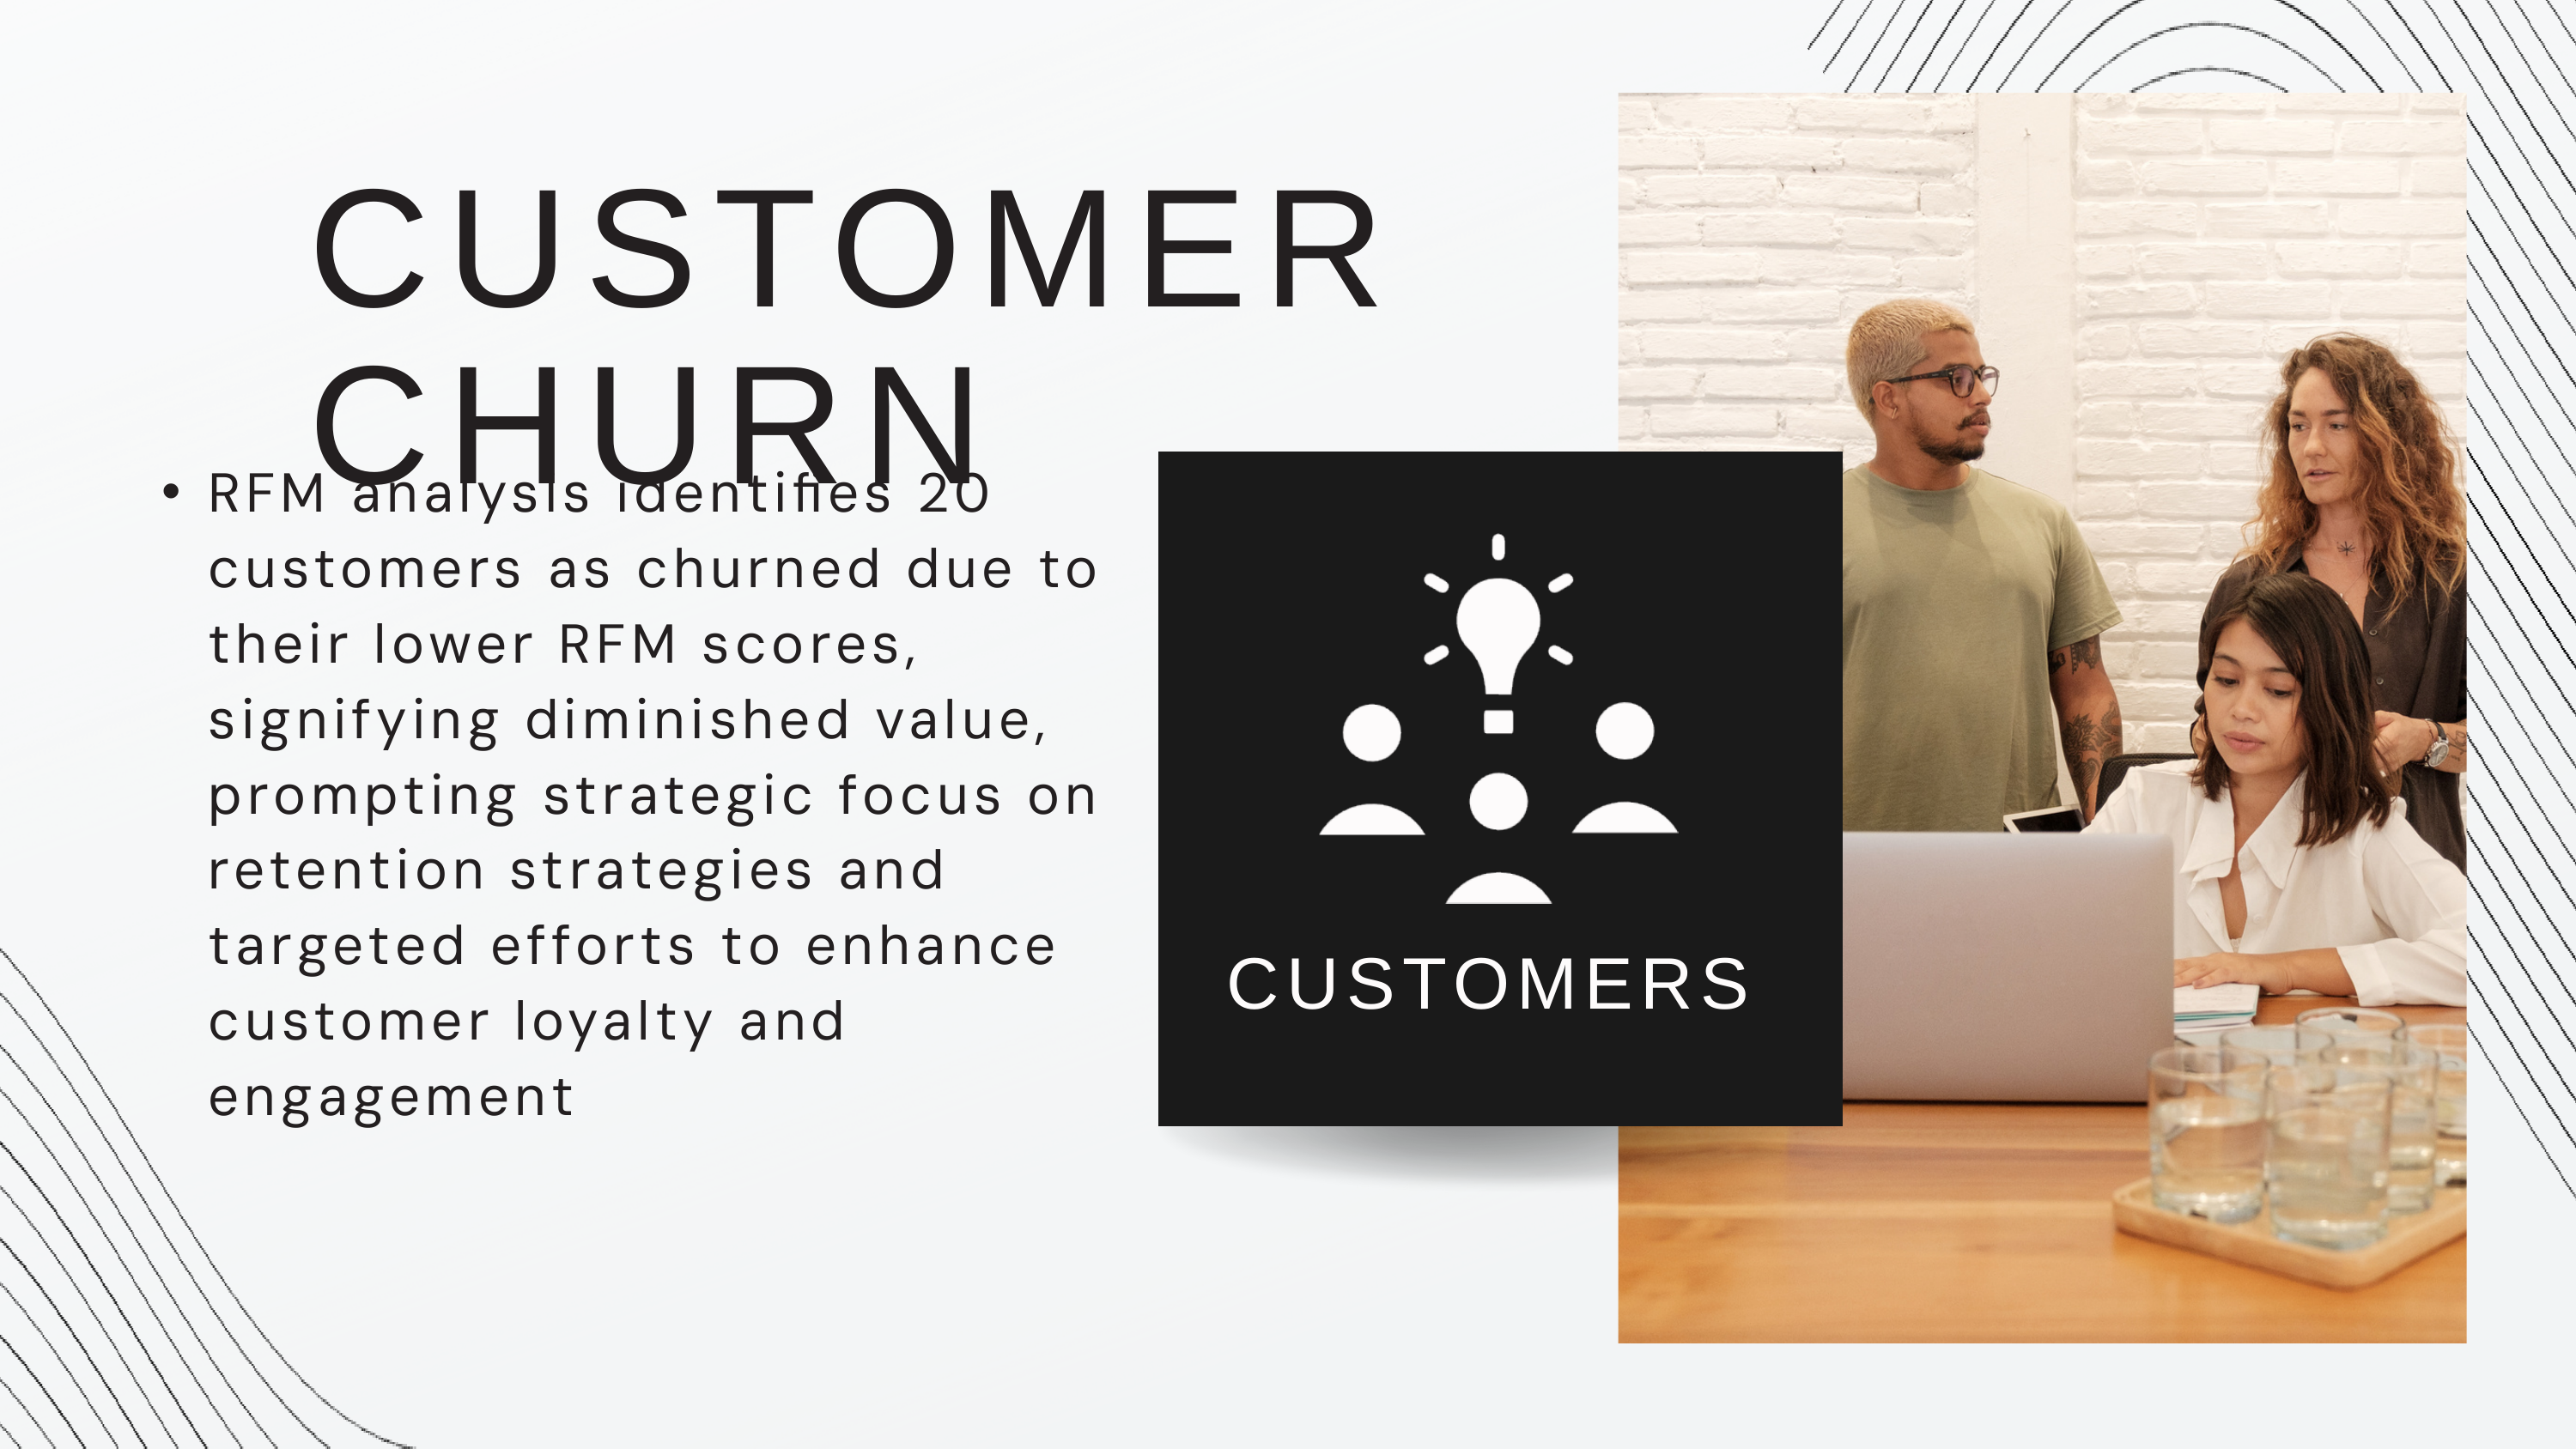

CUSTOMER CHURN
RFM analysis identifies 20 customers as churned due to their lower RFM scores, signifying diminished value, prompting strategic focus on retention strategies and targeted efforts to enhance customer loyalty and engagement

CUSTOMERS